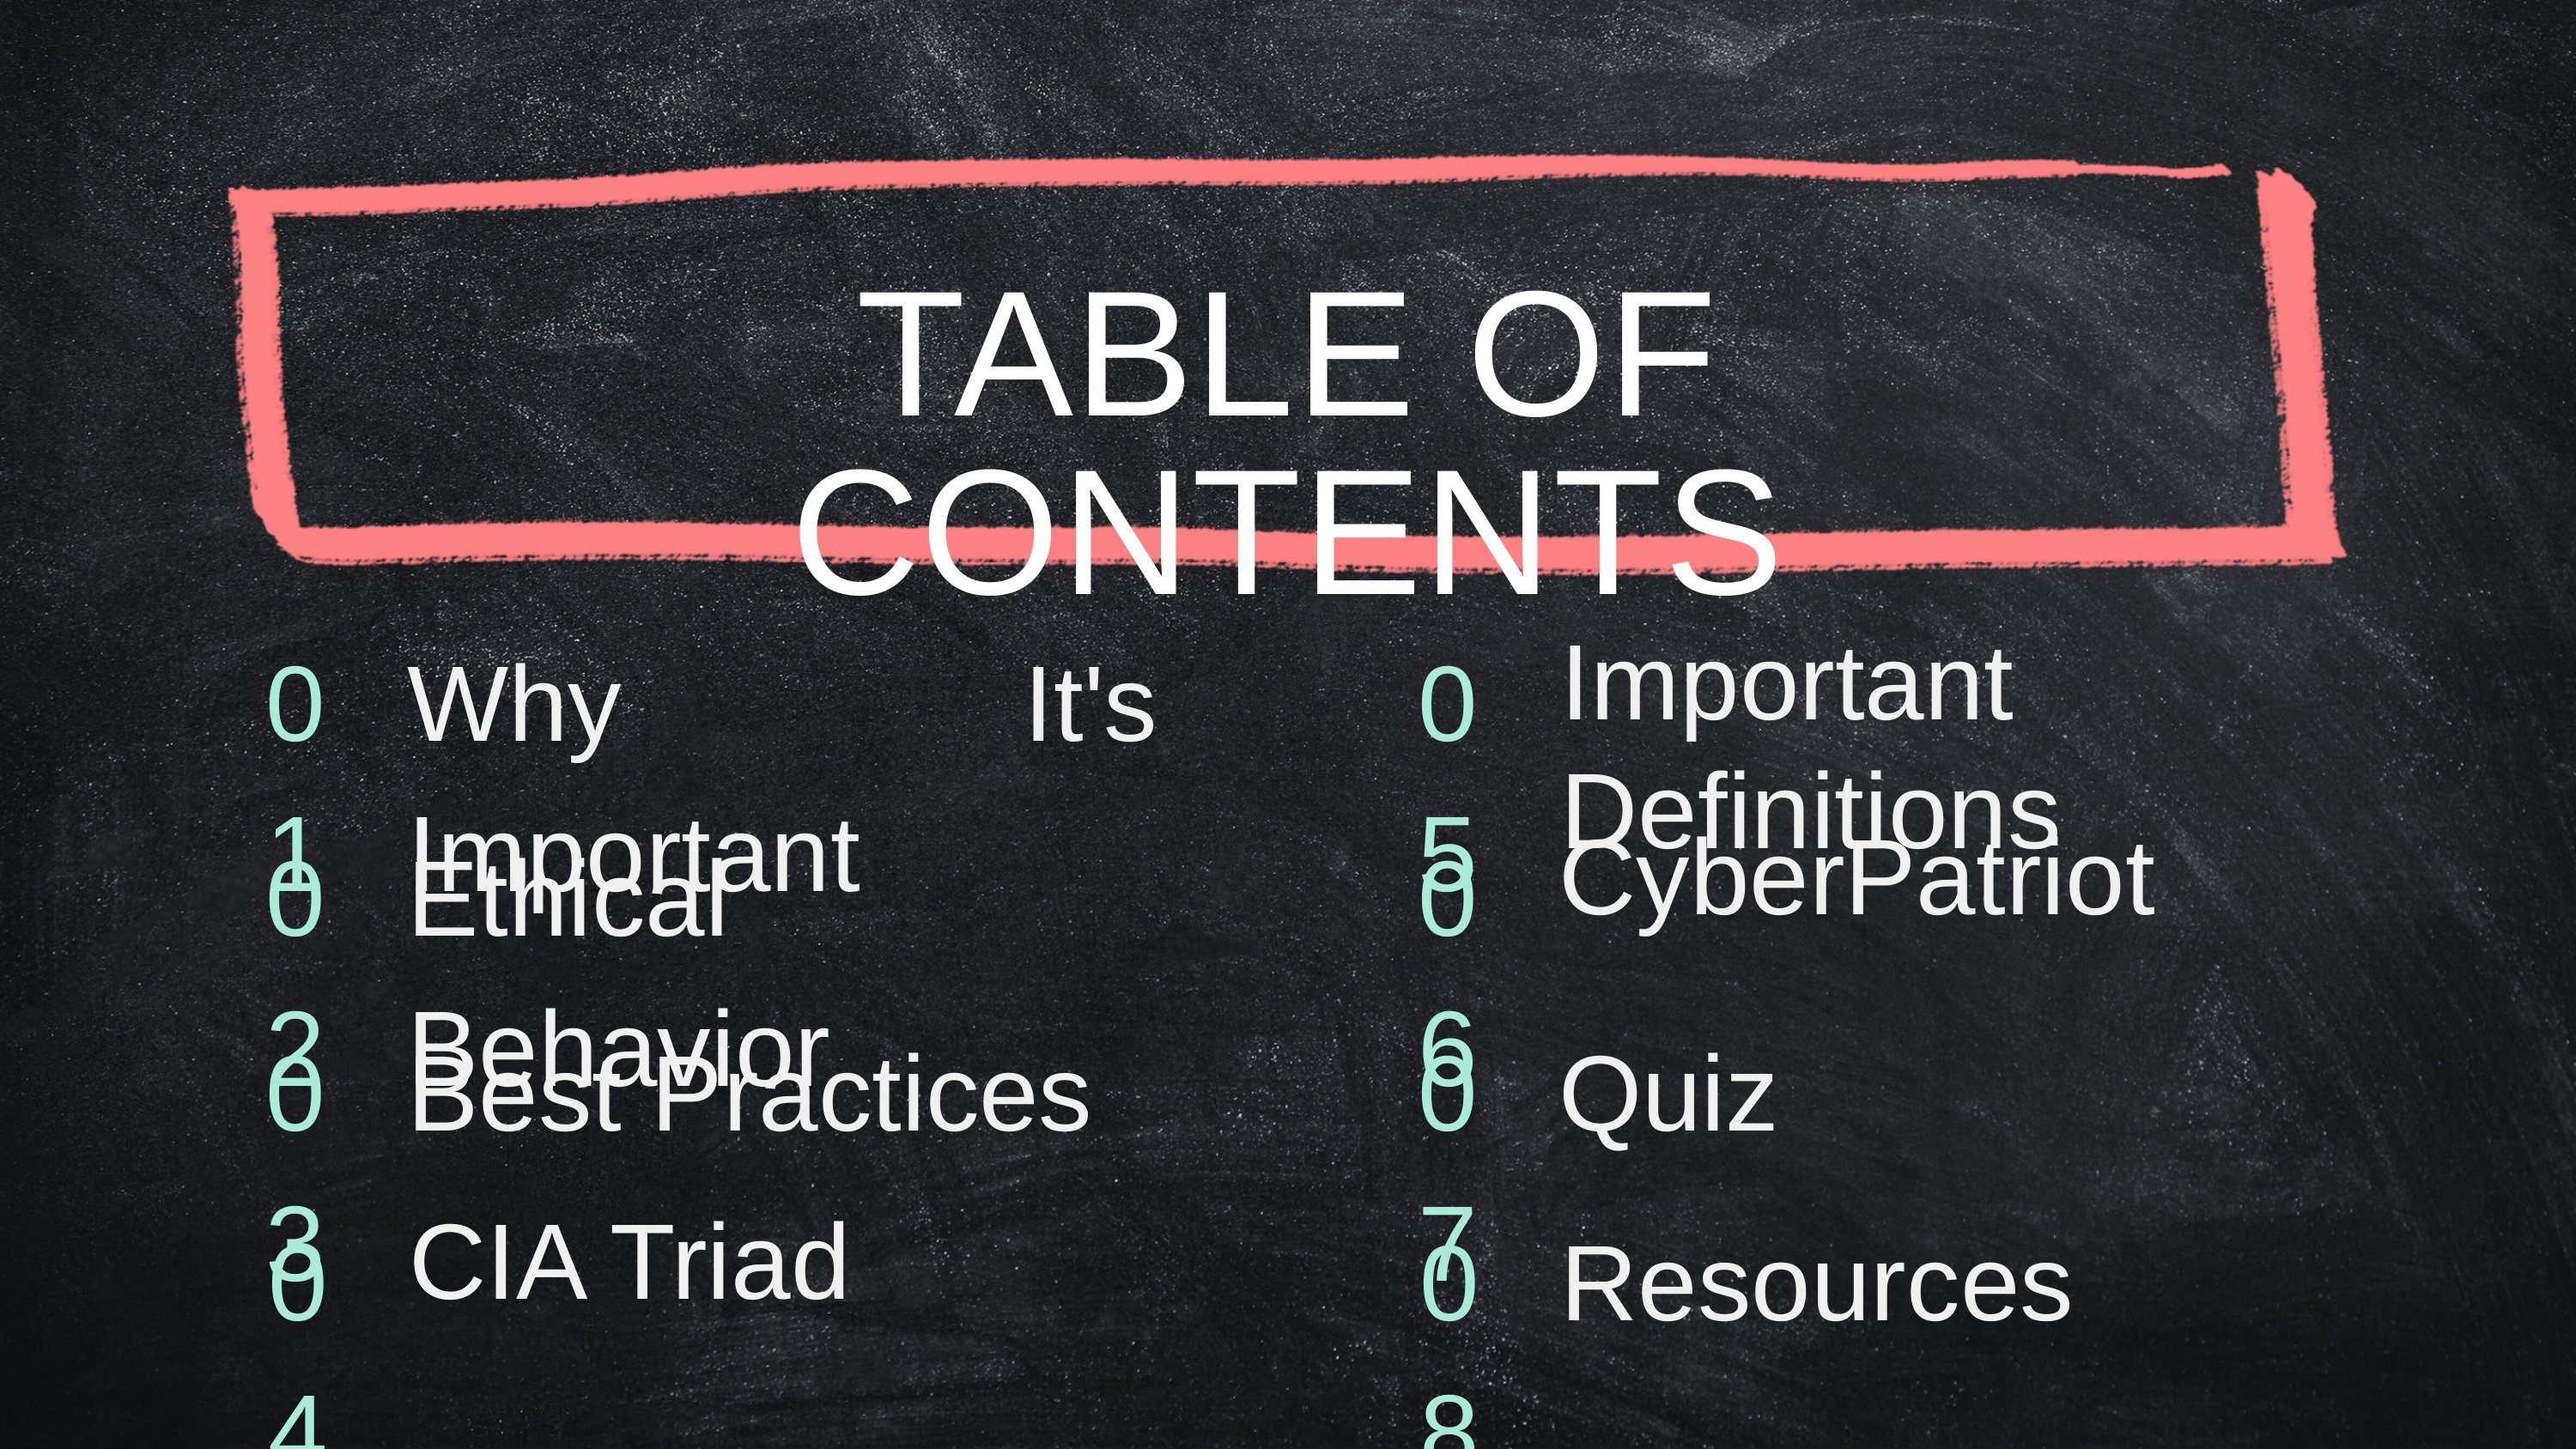

TABLE OF CONTENTS
01
Why It's Important
05
Important Definitions

02
Ethical Behavior
06
CyberPatriot

03
Best Practices
07
Quiz
04
CIA Triad

08
Resources